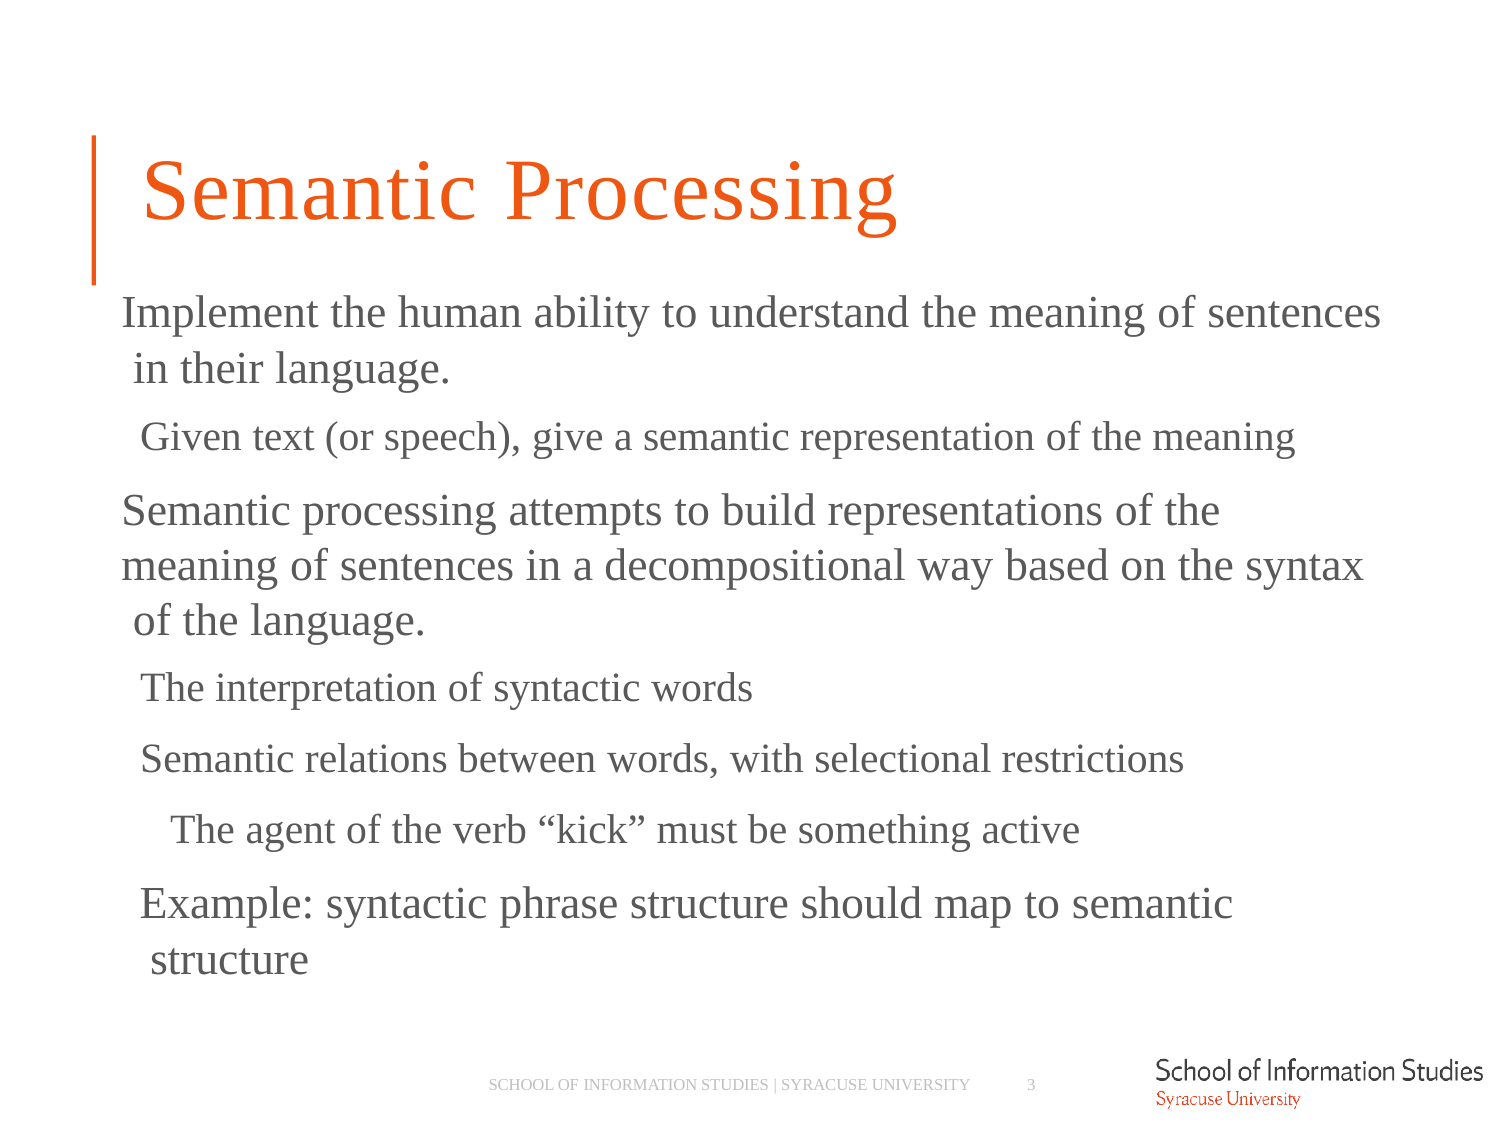

# Semantic Processing
Implement the human ability to understand the meaning of sentences  in their language.
­ Given text (or speech), give a semantic representation of the meaning
Semantic processing attempts to build representations of the  meaning of sentences in a decompositional way based on the syntax  of the language.
­ The interpretation of syntactic words
­ Semantic relations between words, with selectional restrictions
­ The agent of the verb “kick” must be something active
­ Example: syntactic phrase structure should map to semantic  structure
SCHOOL OF INFORMATION STUDIES | SYRACUSE UNIVERSITY
3